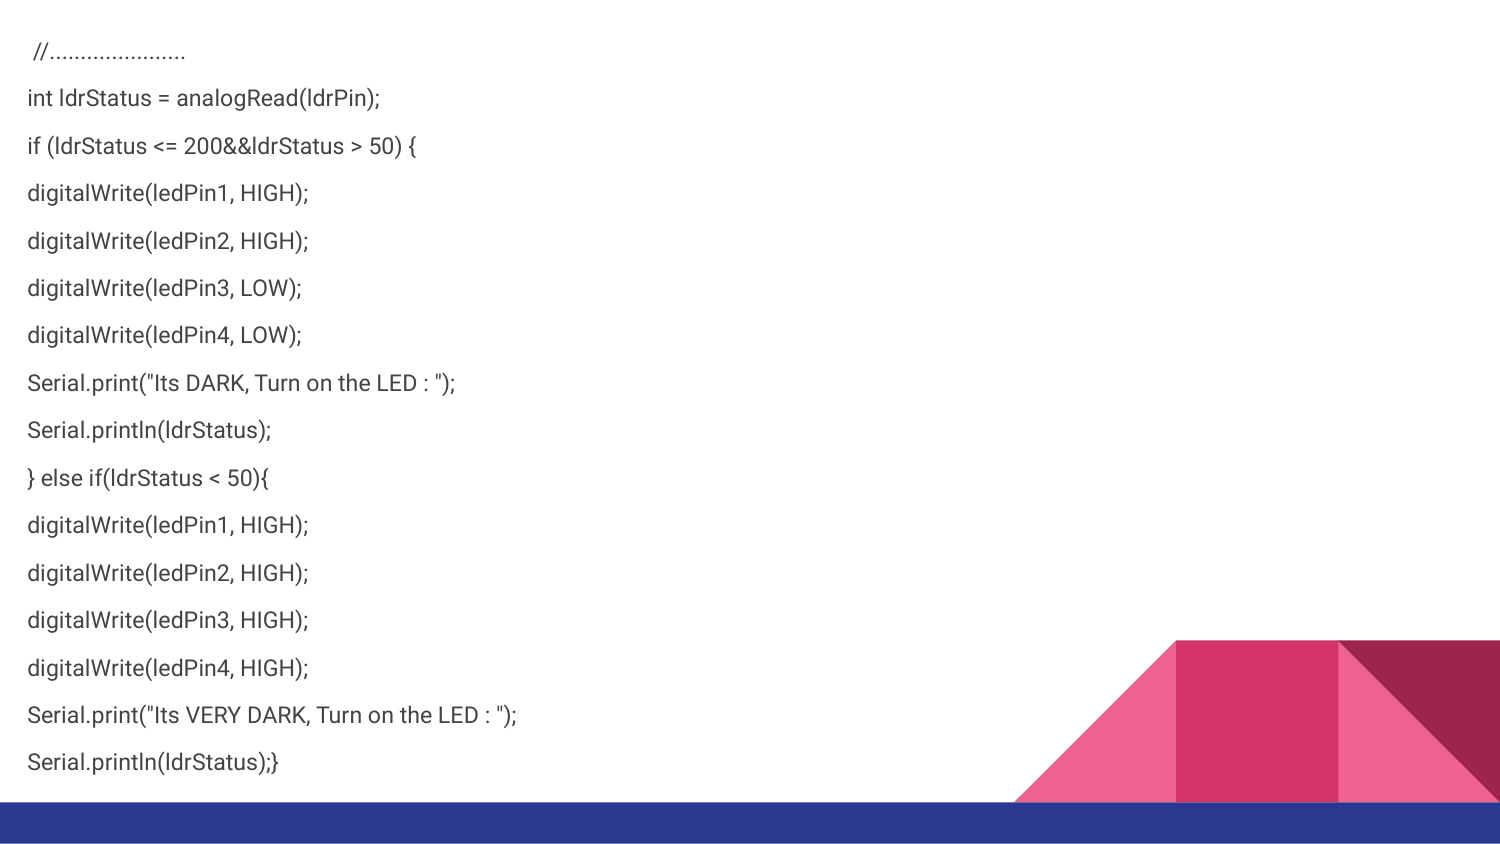

//......................
int ldrStatus = analogRead(ldrPin);
if (ldrStatus <= 200&&ldrStatus > 50) {
digitalWrite(ledPin1, HIGH);
digitalWrite(ledPin2, HIGH);
digitalWrite(ledPin3, LOW);
digitalWrite(ledPin4, LOW);
Serial.print("Its DARK, Turn on the LED : ");
Serial.println(ldrStatus);
} else if(ldrStatus < 50){
digitalWrite(ledPin1, HIGH);
digitalWrite(ledPin2, HIGH);
digitalWrite(ledPin3, HIGH);
digitalWrite(ledPin4, HIGH);
Serial.print("Its VERY DARK, Turn on the LED : ");
Serial.println(ldrStatus);}